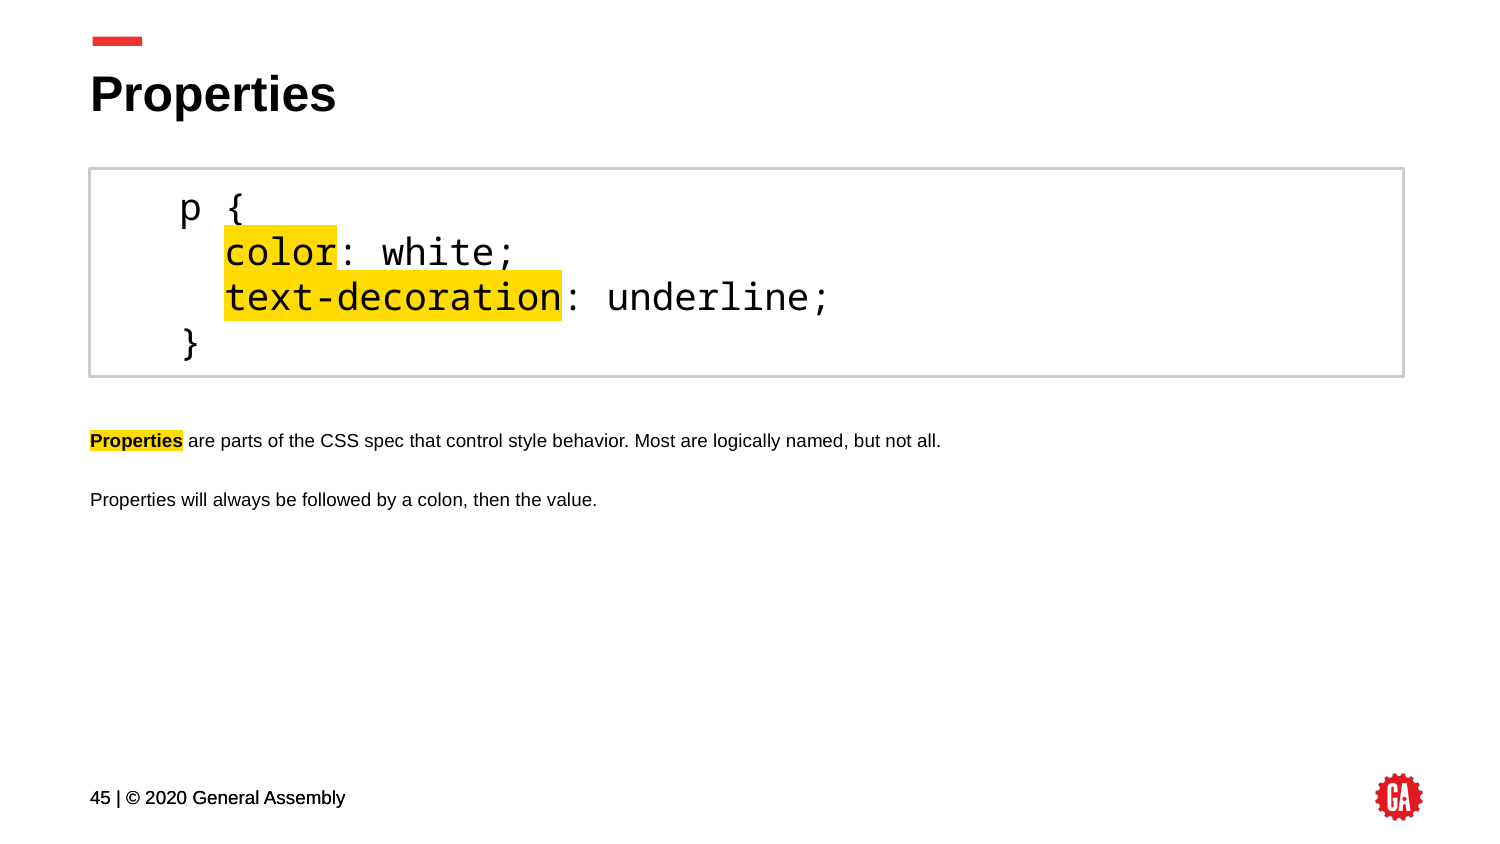

# Properties
p {
  color: white;
  text-decoration: underline;
}
Properties are parts of the CSS spec that control style behavior. Most are logically named, but not all.
Properties will always be followed by a colon, then the value.
45 | © 2020 General Assembly
45 | © 2020 General Assembly